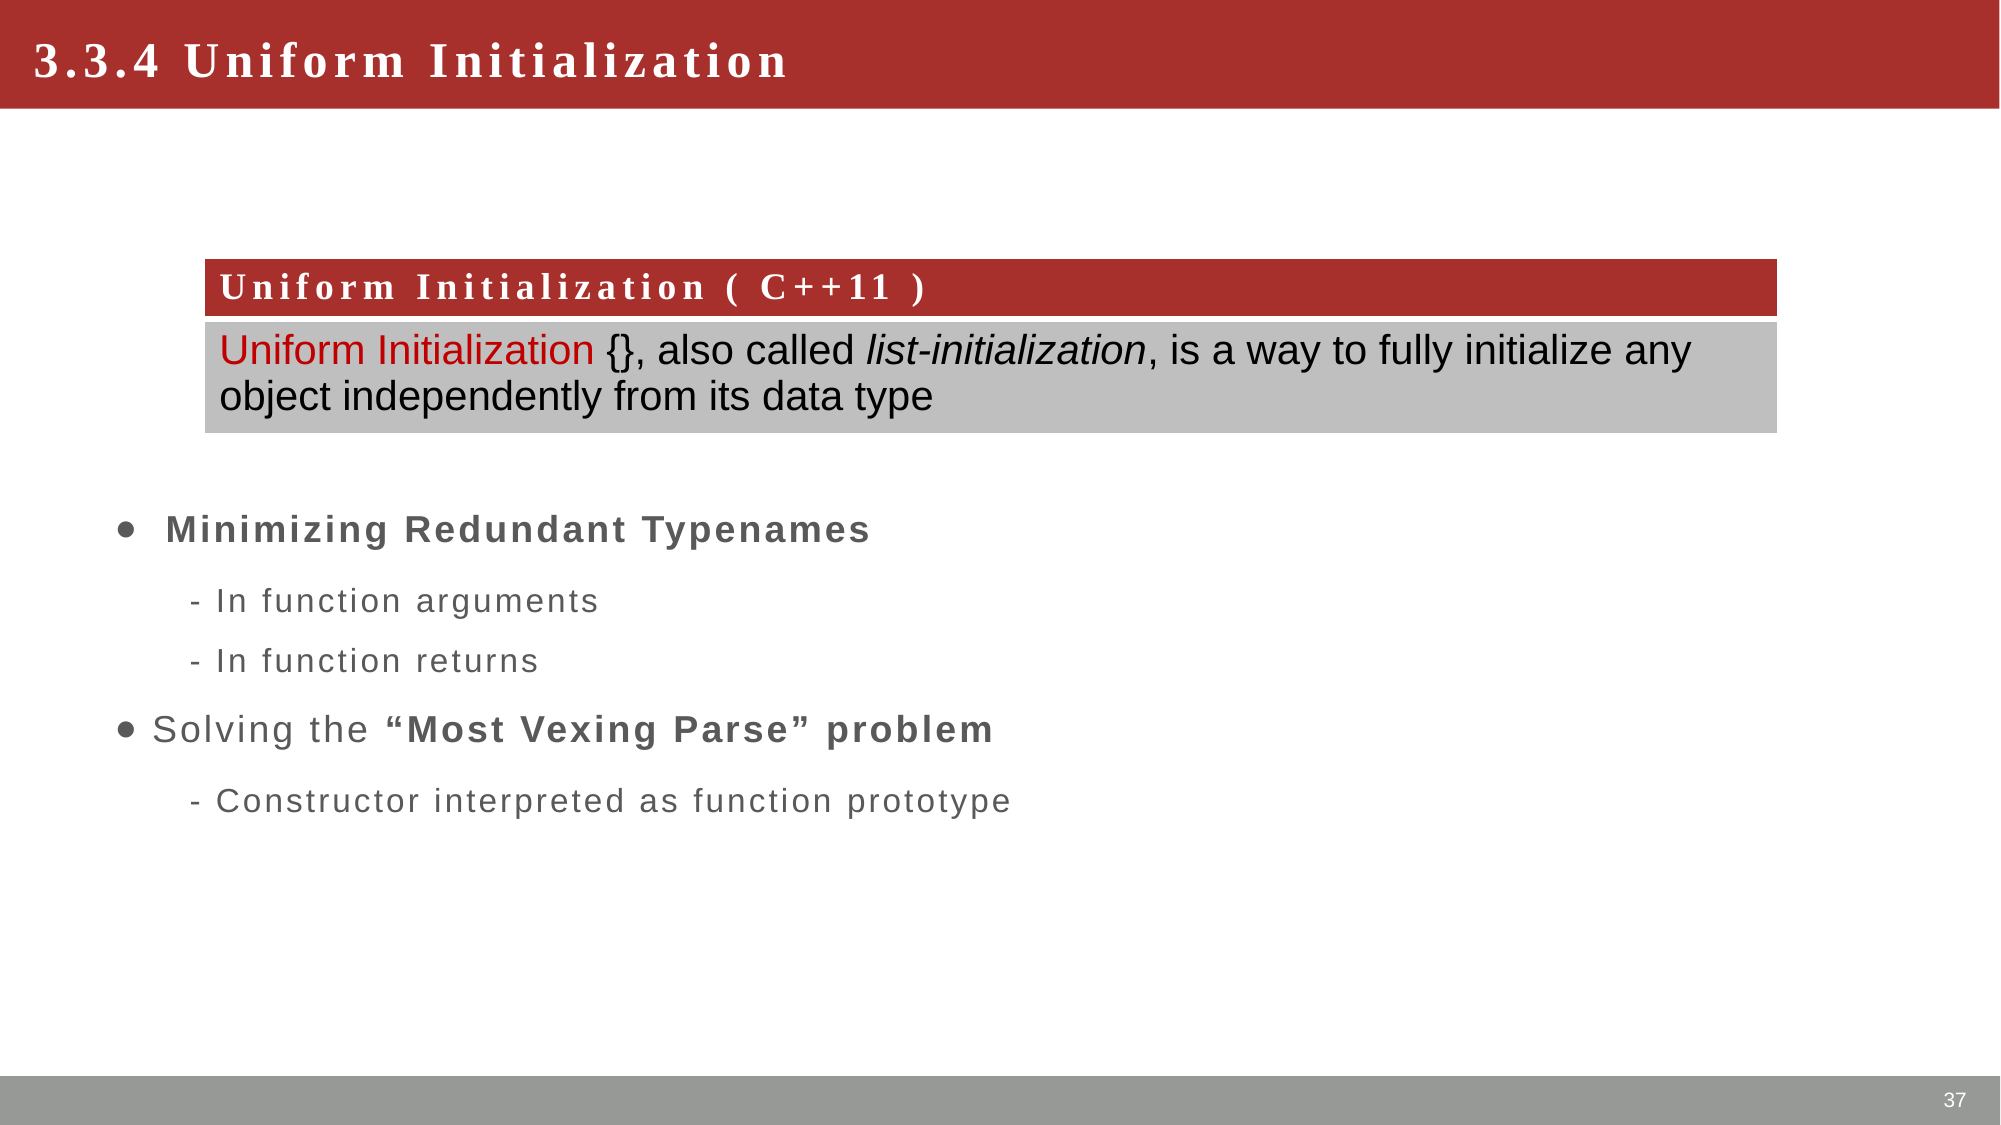

# 3.3.4 Uniform Initialization
| Uniform Initialization ( C++11 ) |
| --- |
| Uniform Initialization {}, also called list-initialization, is a way to fully initialize any object independently from its data type |
 Minimizing Redundant Typenames
- In function arguments
- In function returns
Solving the “Most Vexing Parse” problem
- Constructor interpreted as function prototype
37